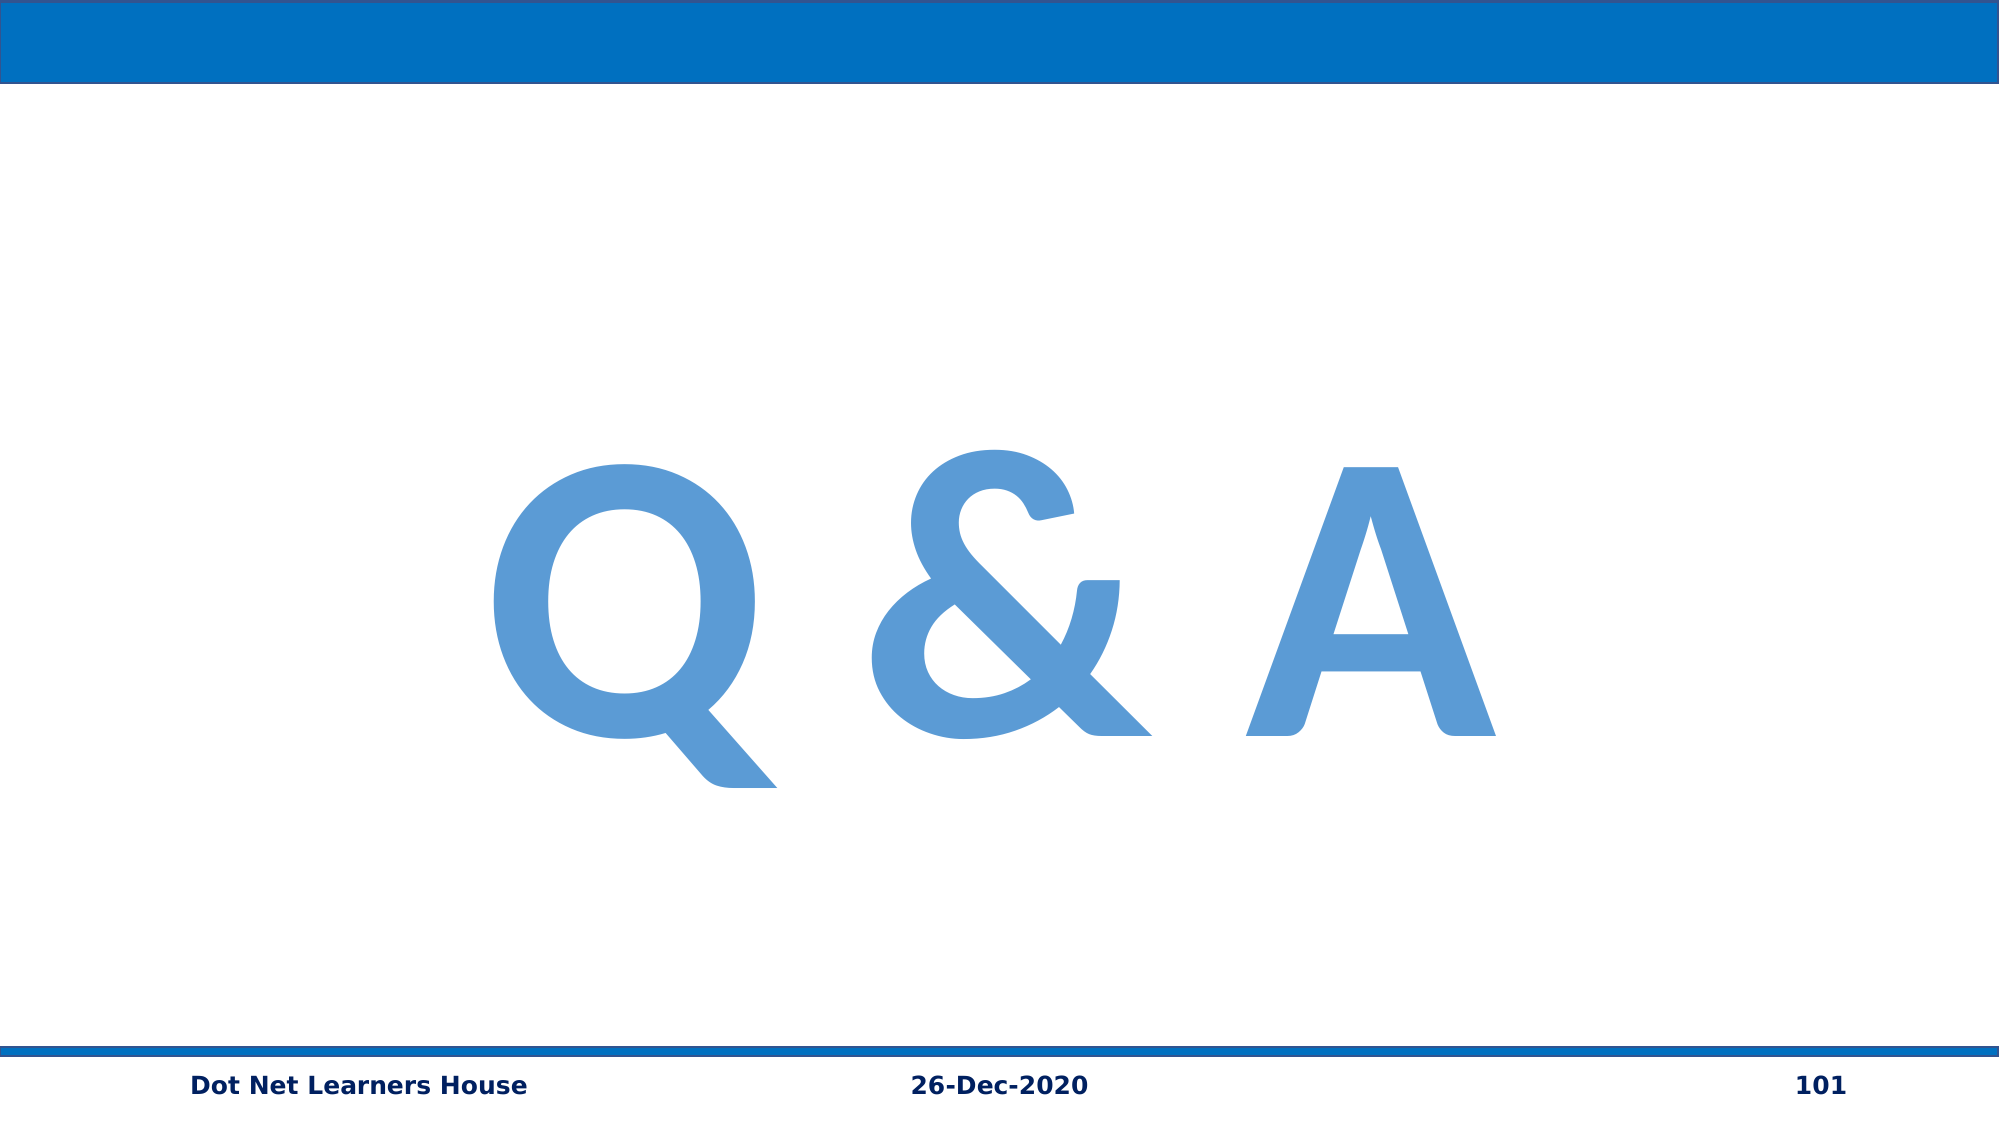

Q & A

26-Dec-2020
101
Dot Net Learners House